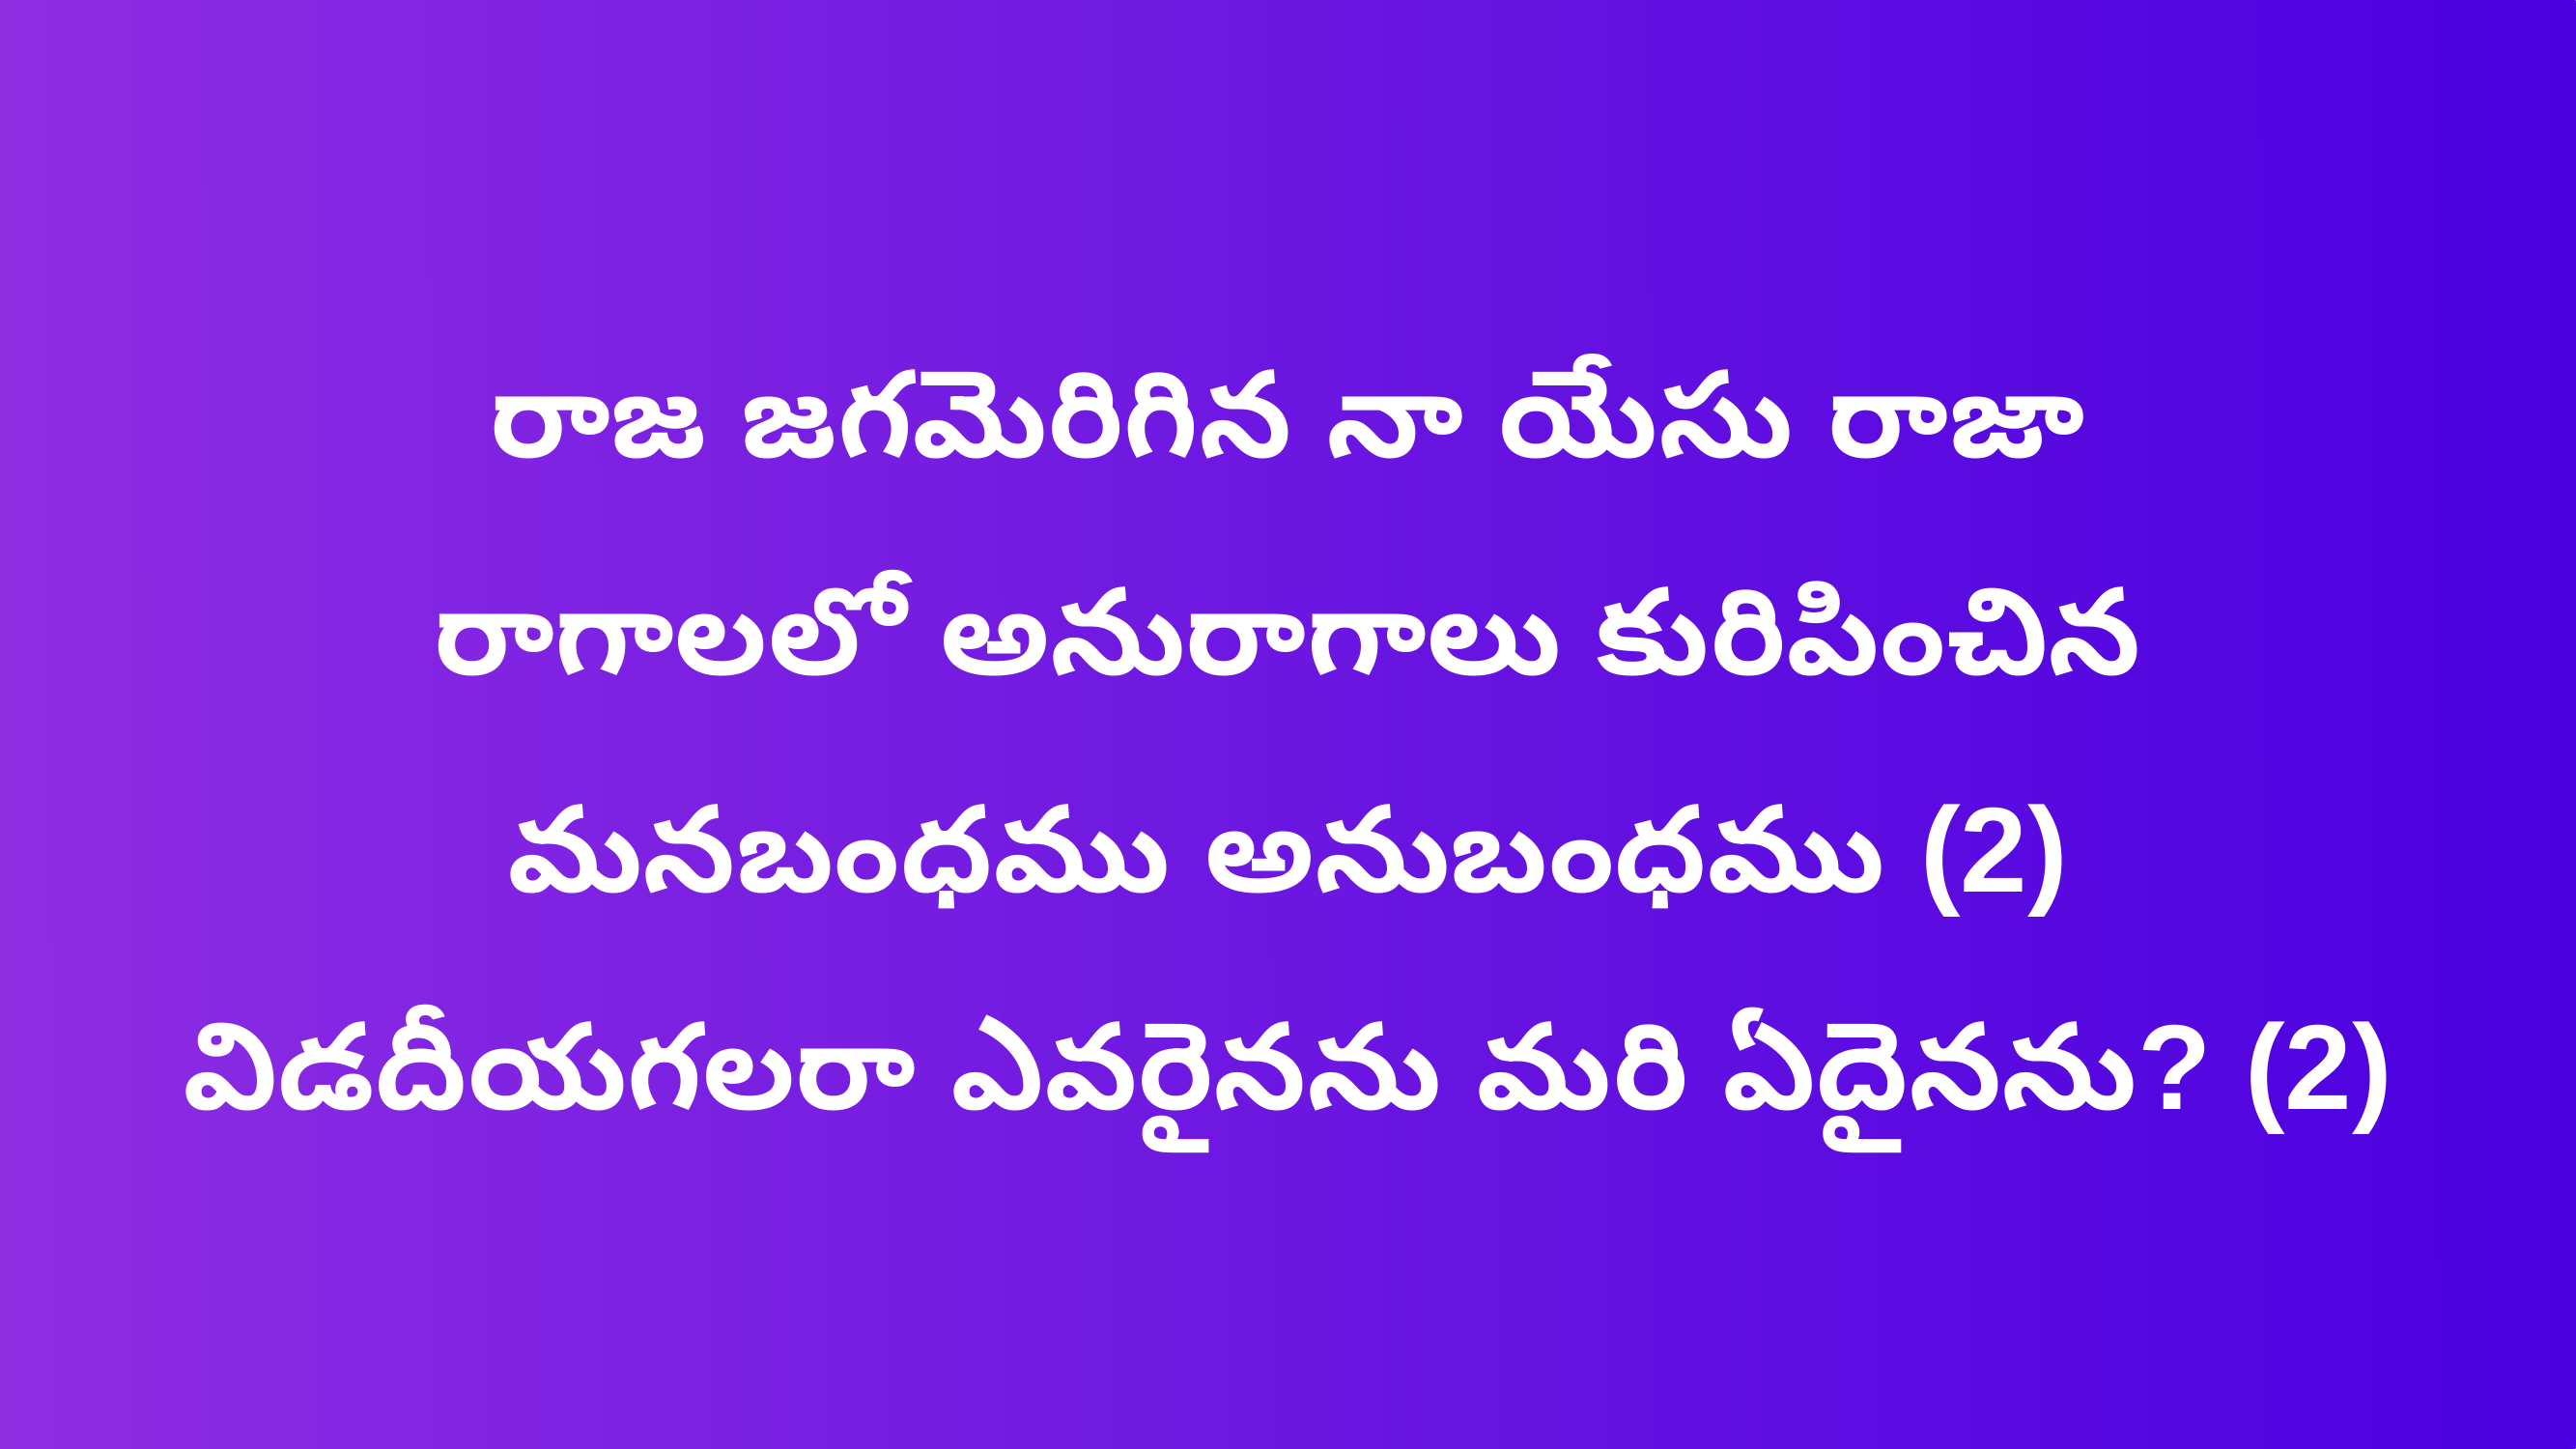

రాజ జగమెరిగిన నా యేసు రాజా
రాగాలలో అనురాగాలు కురిపించిన
మనబంధము అనుబంధము (2)
విడదీయగలరా ఎవరైనను మరి ఏదైనను? (2)